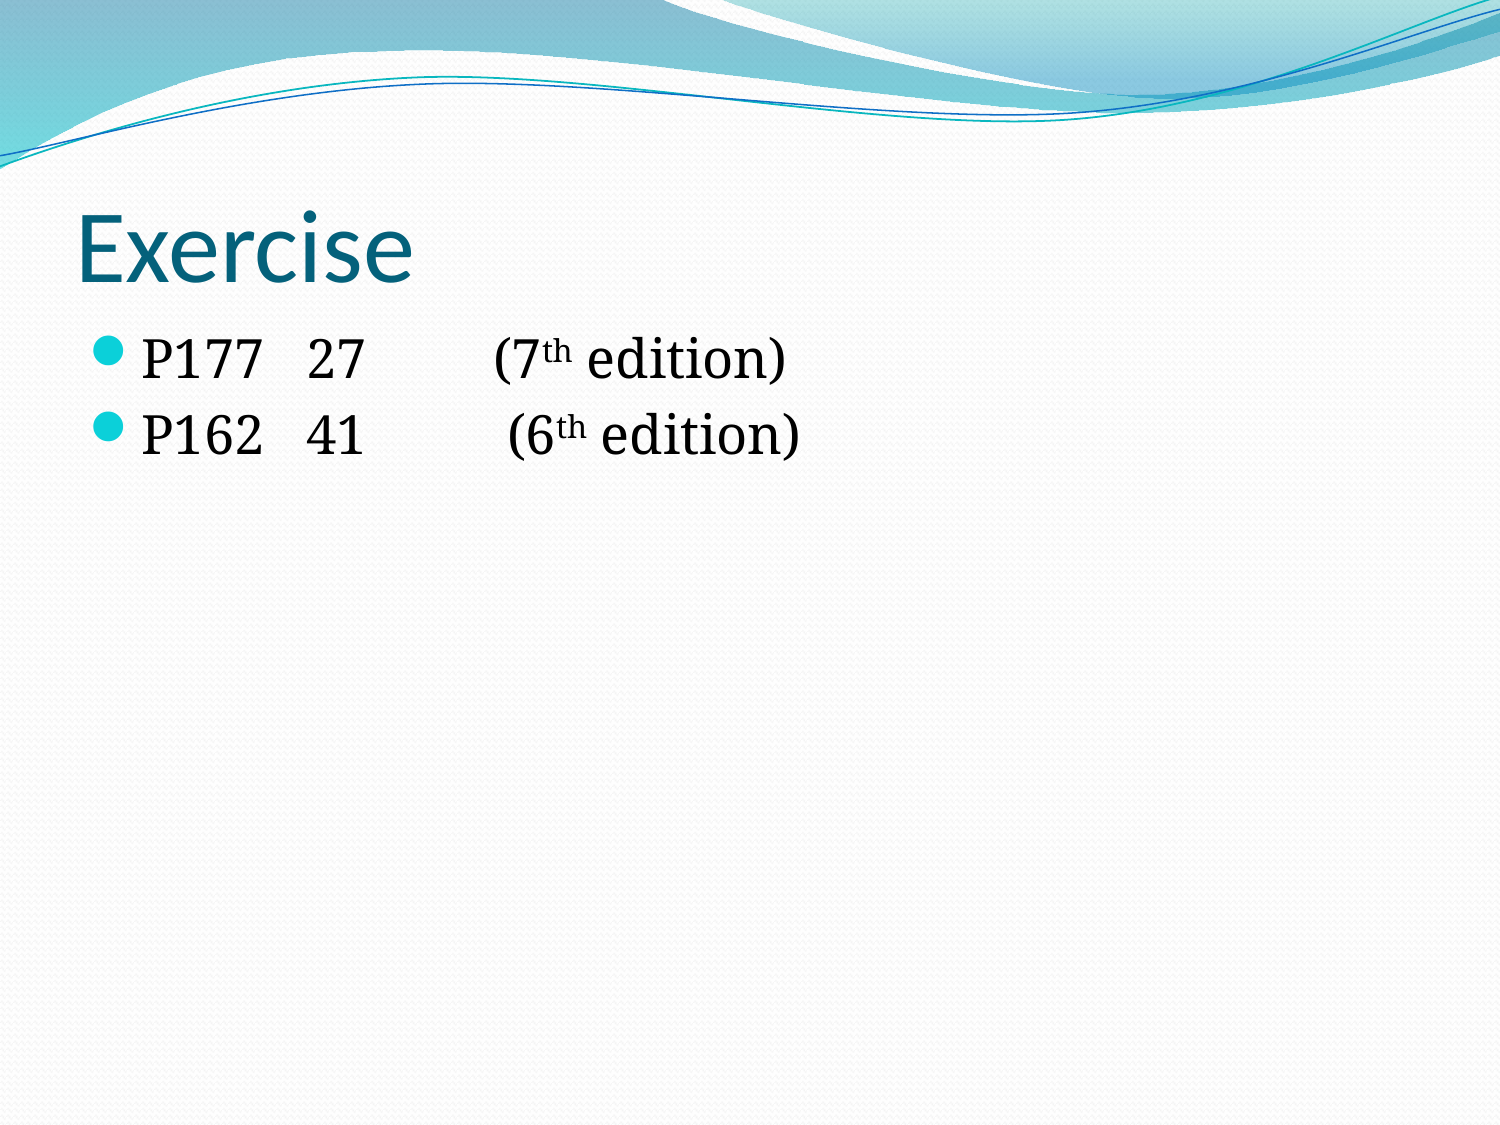

# Exercise
P177   27         (7th edition)
P162   41          (6th edition)